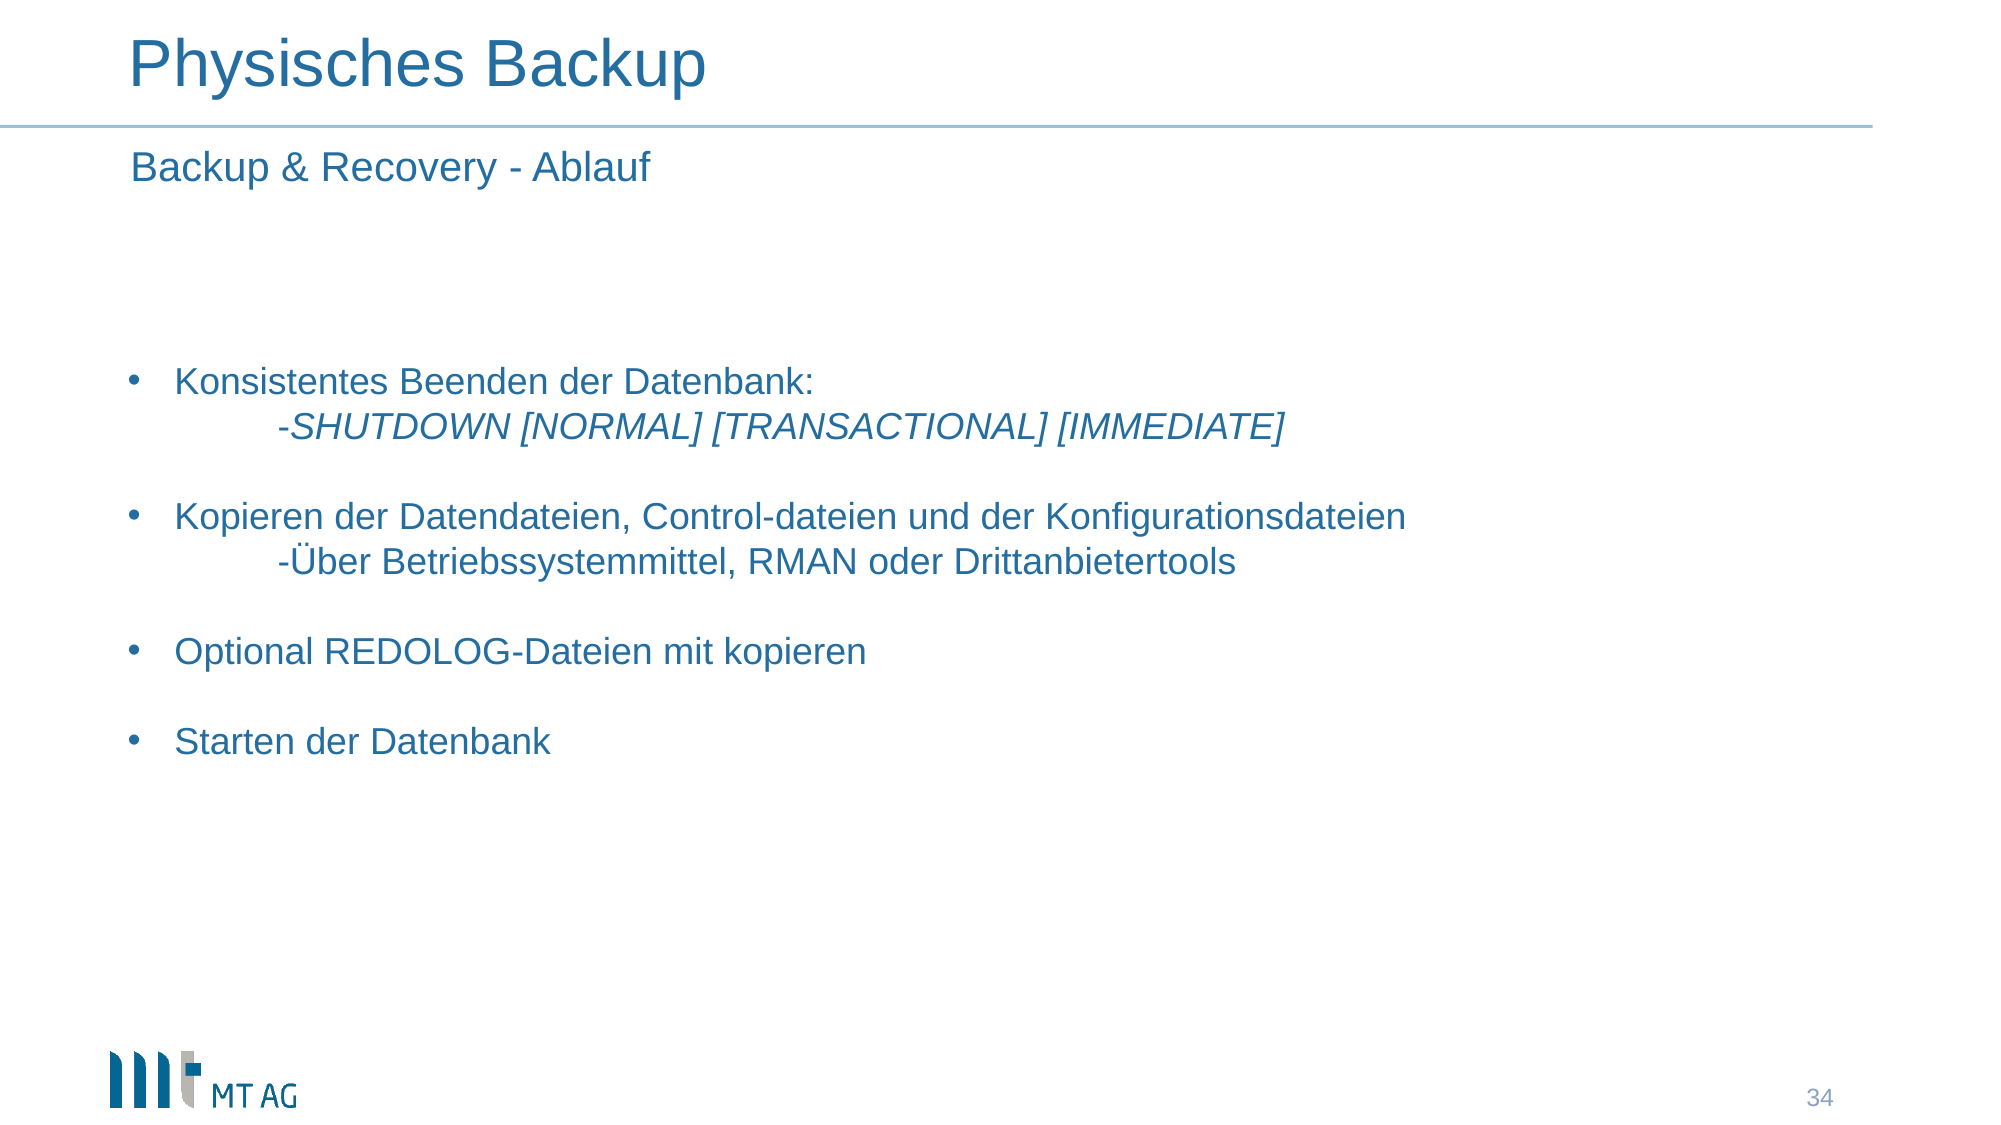

# Physisches Backup
Backup & Recovery - Ablauf

Konsistentes Beenden der Datenbank:
	-SHUTDOWN [NORMAL] [TRANSACTIONAL] [IMMEDIATE]

Kopieren der Datendateien, Control-dateien und der Konfigurationsdateien
	-Über Betriebssystemmittel, RMAN oder Drittanbietertools

Optional REDOLOG-Dateien mit kopieren

Starten der Datenbank
34